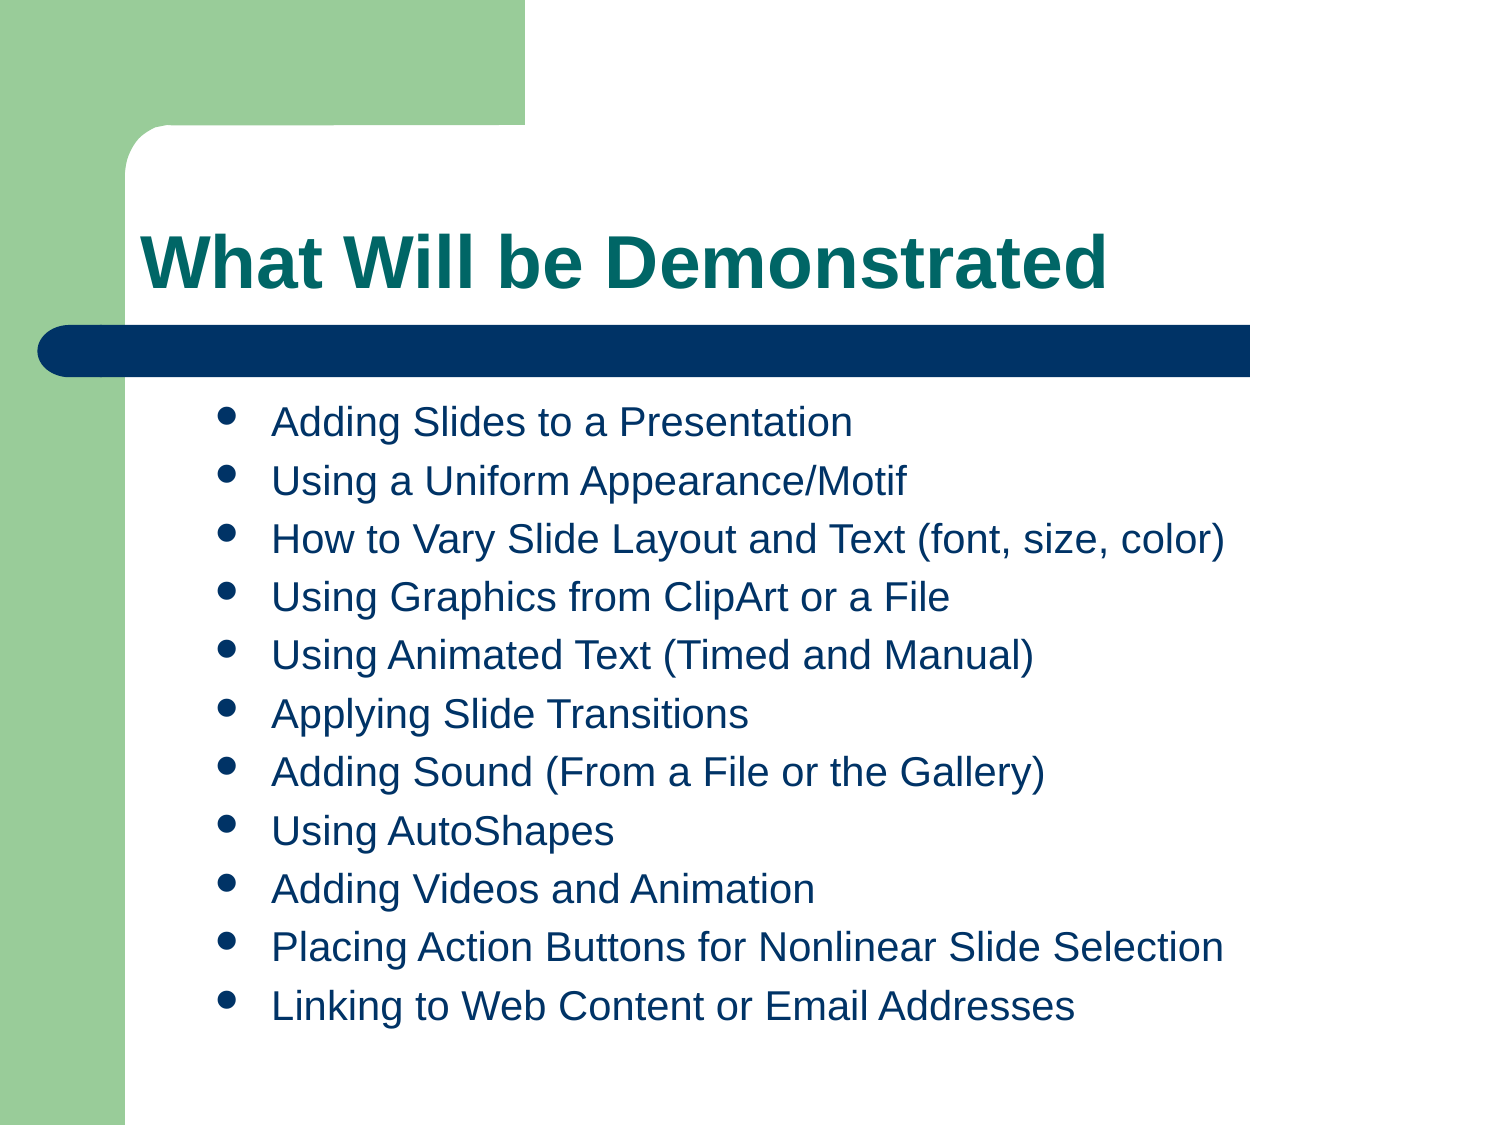

0
# What Will be Demonstrated
Adding Slides to a Presentation
Using a Uniform Appearance/Motif
How to Vary Slide Layout and Text (font, size, color)
Using Graphics from ClipArt or a File
Using Animated Text (Timed and Manual)
Applying Slide Transitions
Adding Sound (From a File or the Gallery)
Using AutoShapes
Adding Videos and Animation
Placing Action Buttons for Nonlinear Slide Selection
Linking to Web Content or Email Addresses